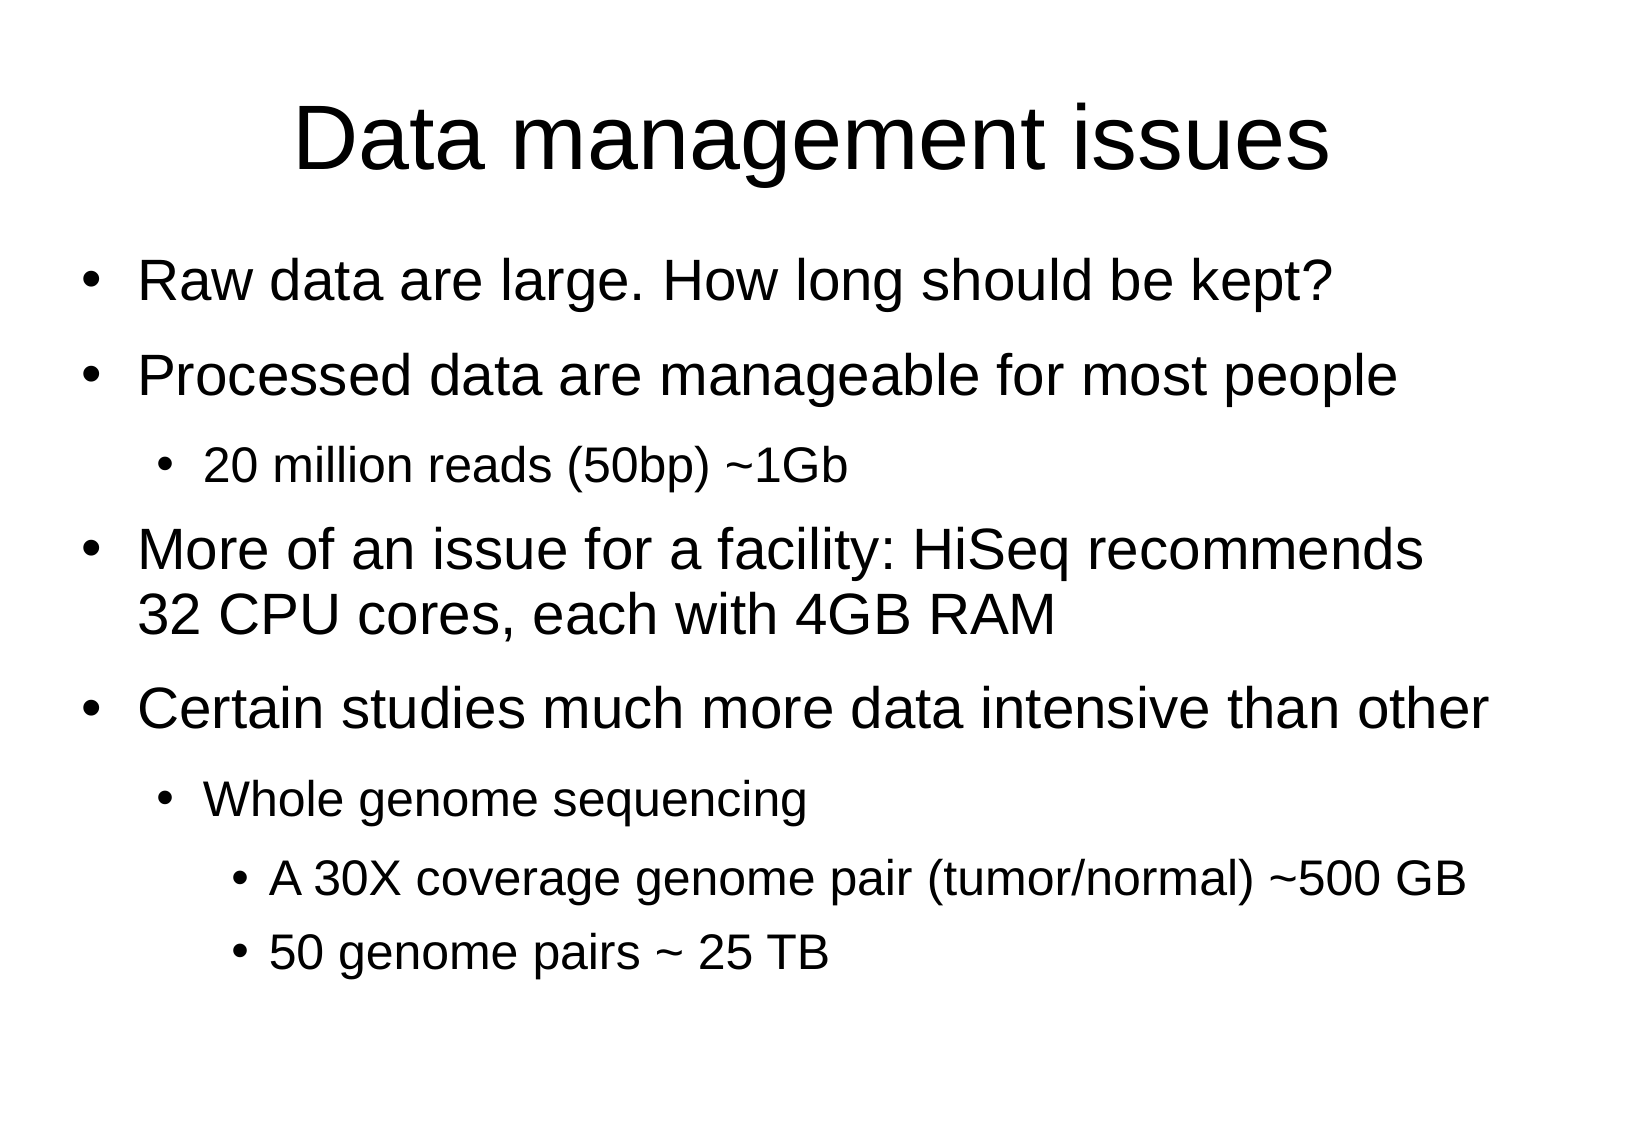

# Data management issues
Raw data are large. How long should be kept?
Processed data are manageable for most people
20 million reads (50bp) ~1Gb
More of an issue for a facility: HiSeq recommends
32 CPU cores, each with 4GB RAM
Certain studies much more data intensive than other
Whole genome sequencing
A 30X coverage genome pair (tumor/normal) ~500 GB
50 genome pairs ~ 25 TB